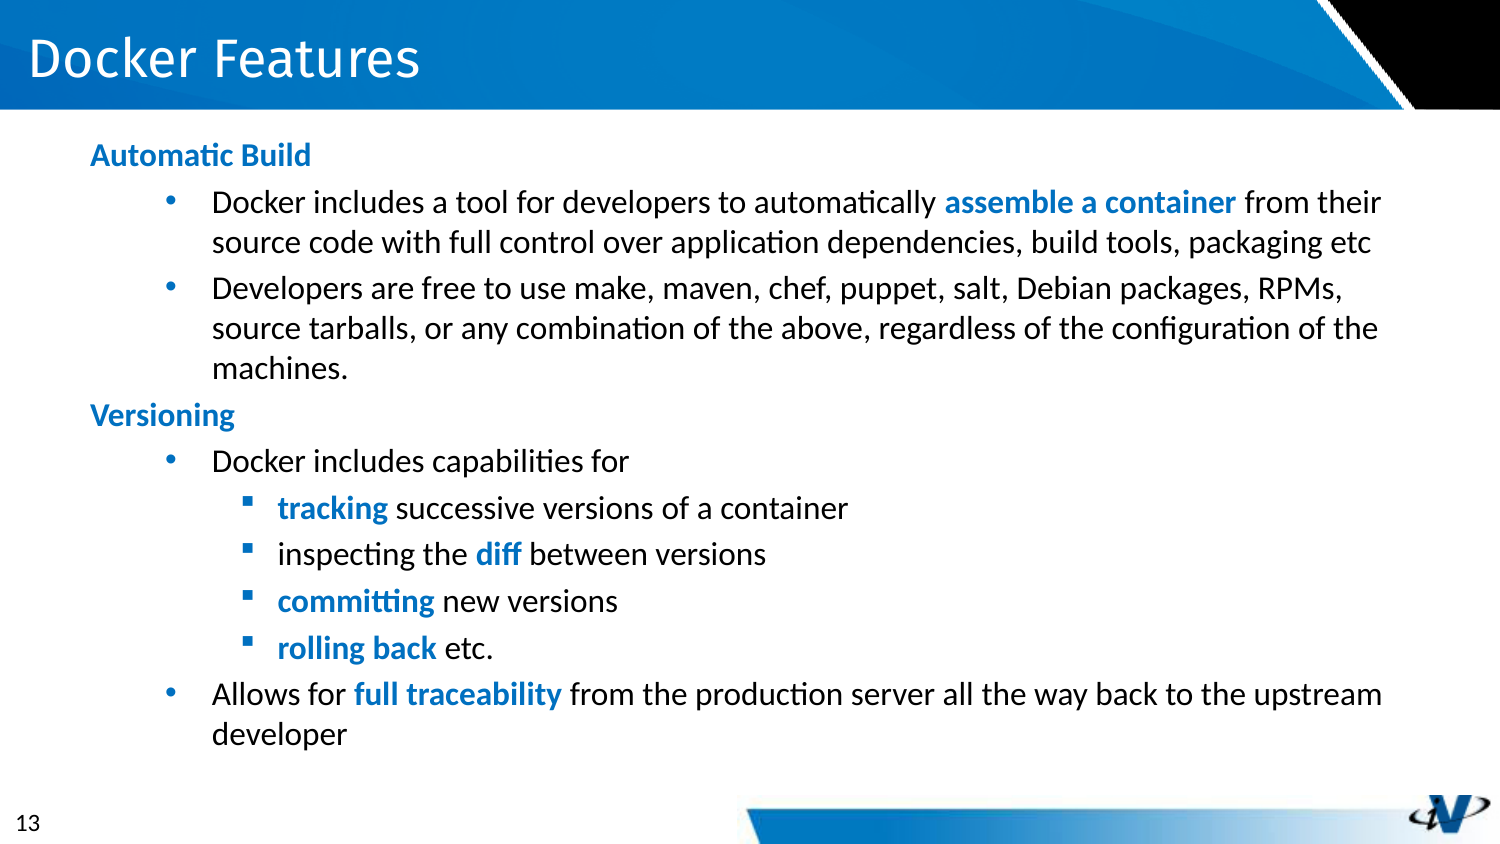

# Docker Features
Automatic Build
Docker includes a tool for developers to automatically assemble a container from their source code with full control over application dependencies, build tools, packaging etc
Developers are free to use make, maven, chef, puppet, salt, Debian packages, RPMs, source tarballs, or any combination of the above, regardless of the configuration of the machines.
Versioning
Docker includes capabilities for
tracking successive versions of a container
inspecting the diff between versions
committing new versions
rolling back etc.
Allows for full traceability from the production server all the way back to the upstream developer